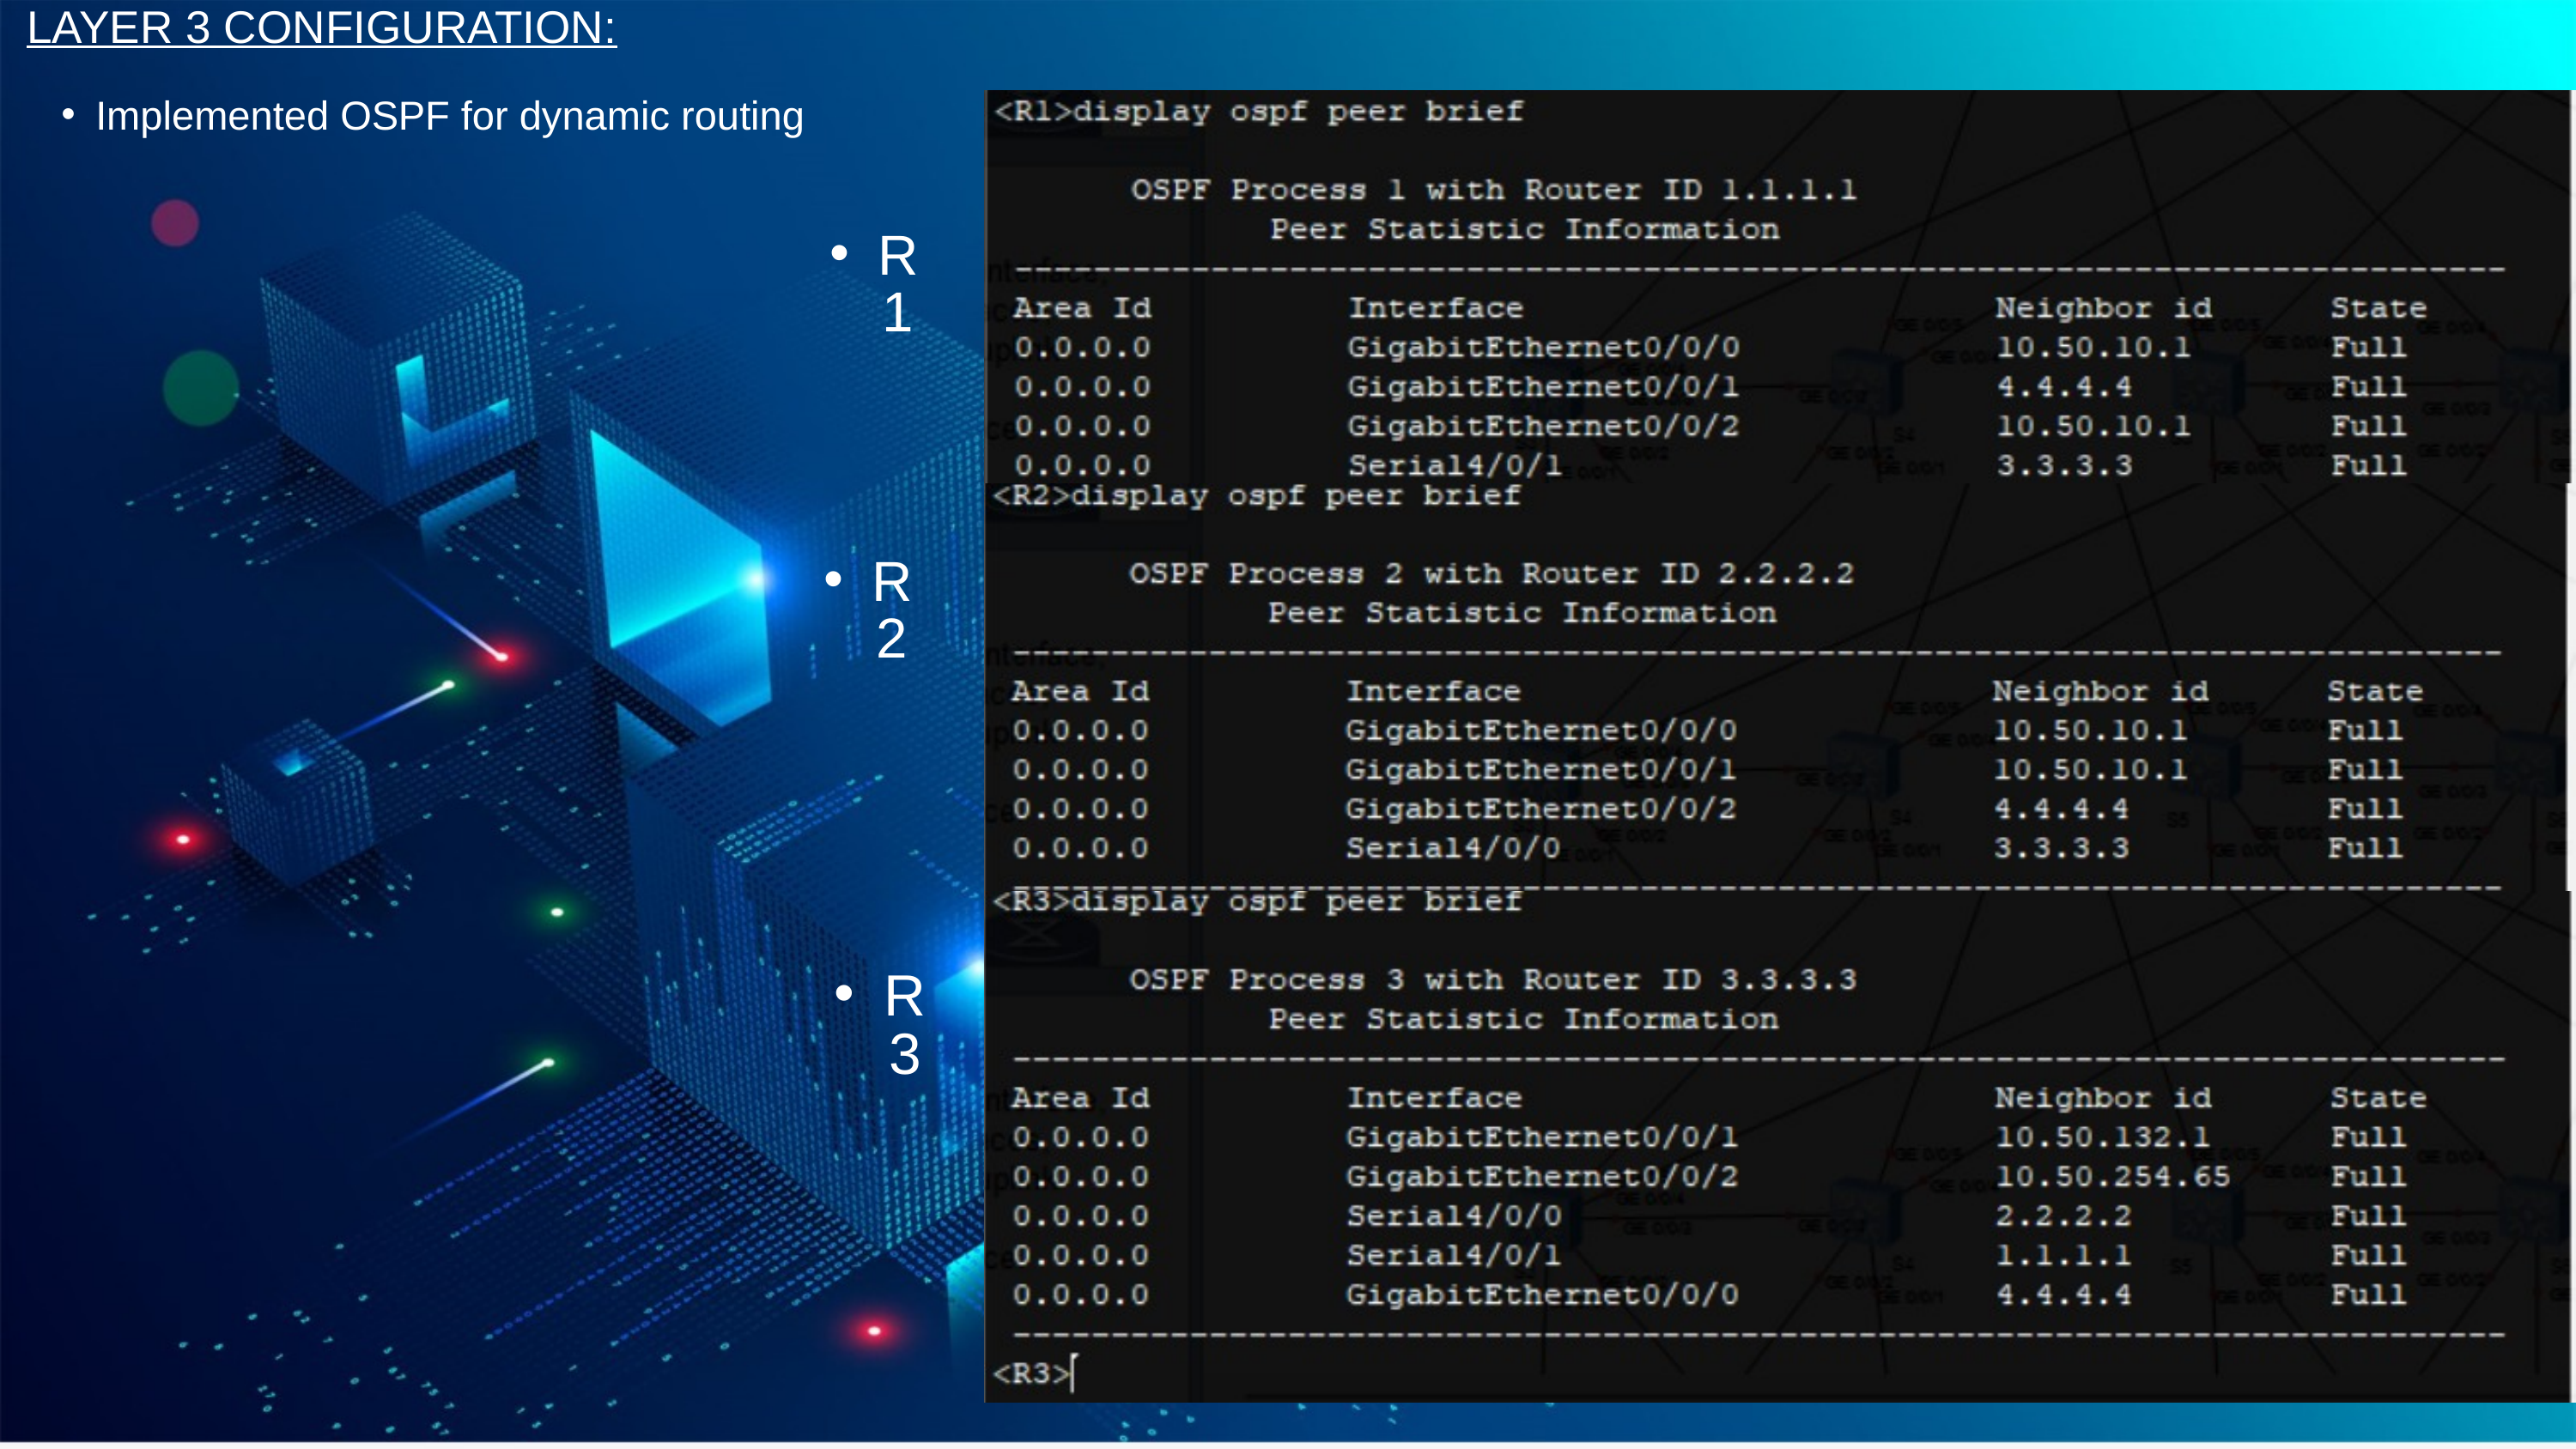

LAYER 3 CONFIGURATION:

Implemented OSPF for dynamic routing

R1

R2

R3